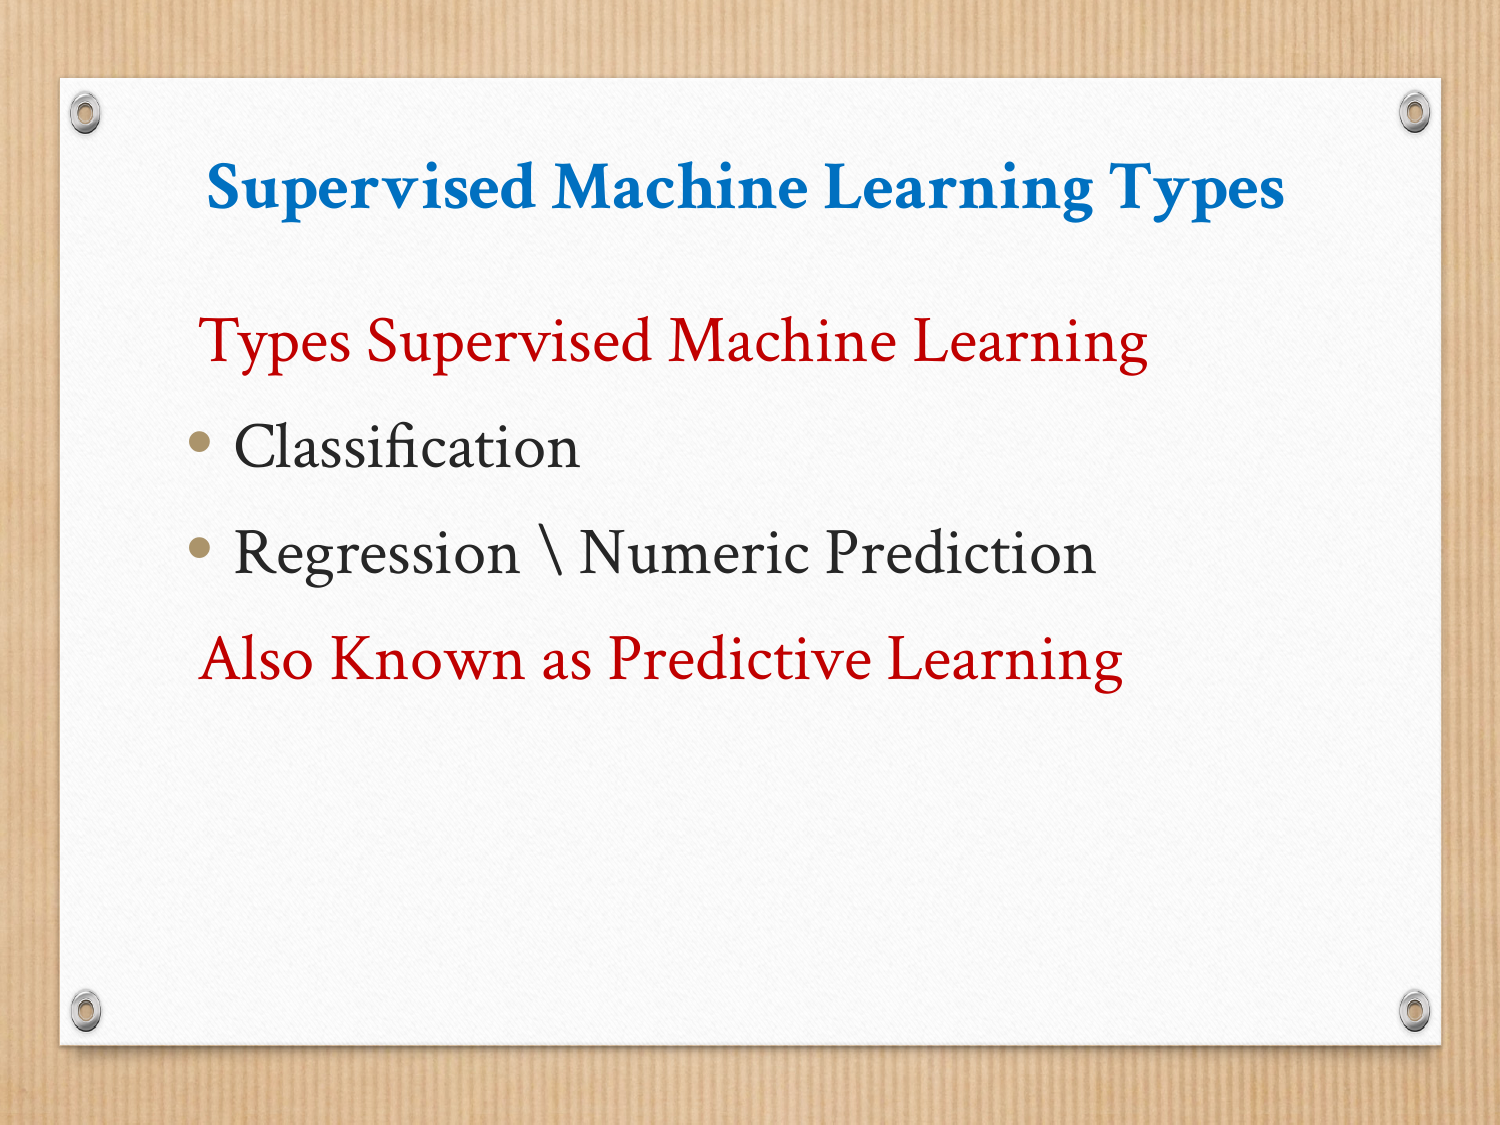

# Supervised Machine Learning Types
Types Supervised Machine Learning
Classification
Regression \ Numeric Prediction
Also Known as Predictive Learning